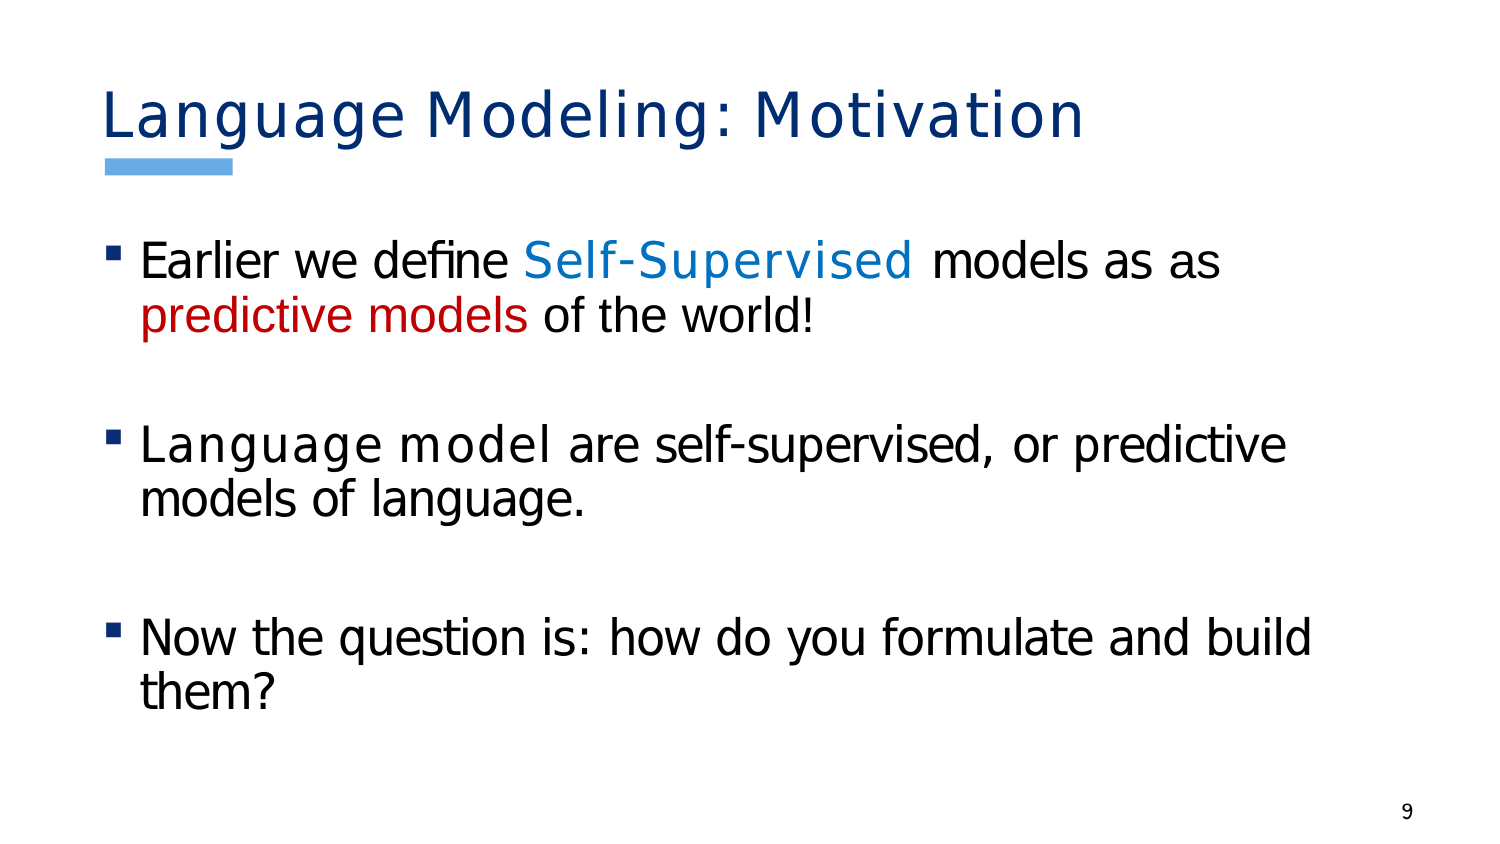

# Language Modeling: Motivation
Earlier we define Self-Supervised models as as
predictive models of the world!
Language model are self-supervised, or predictive models of language.

Now the question is: how do you formulate and build them?